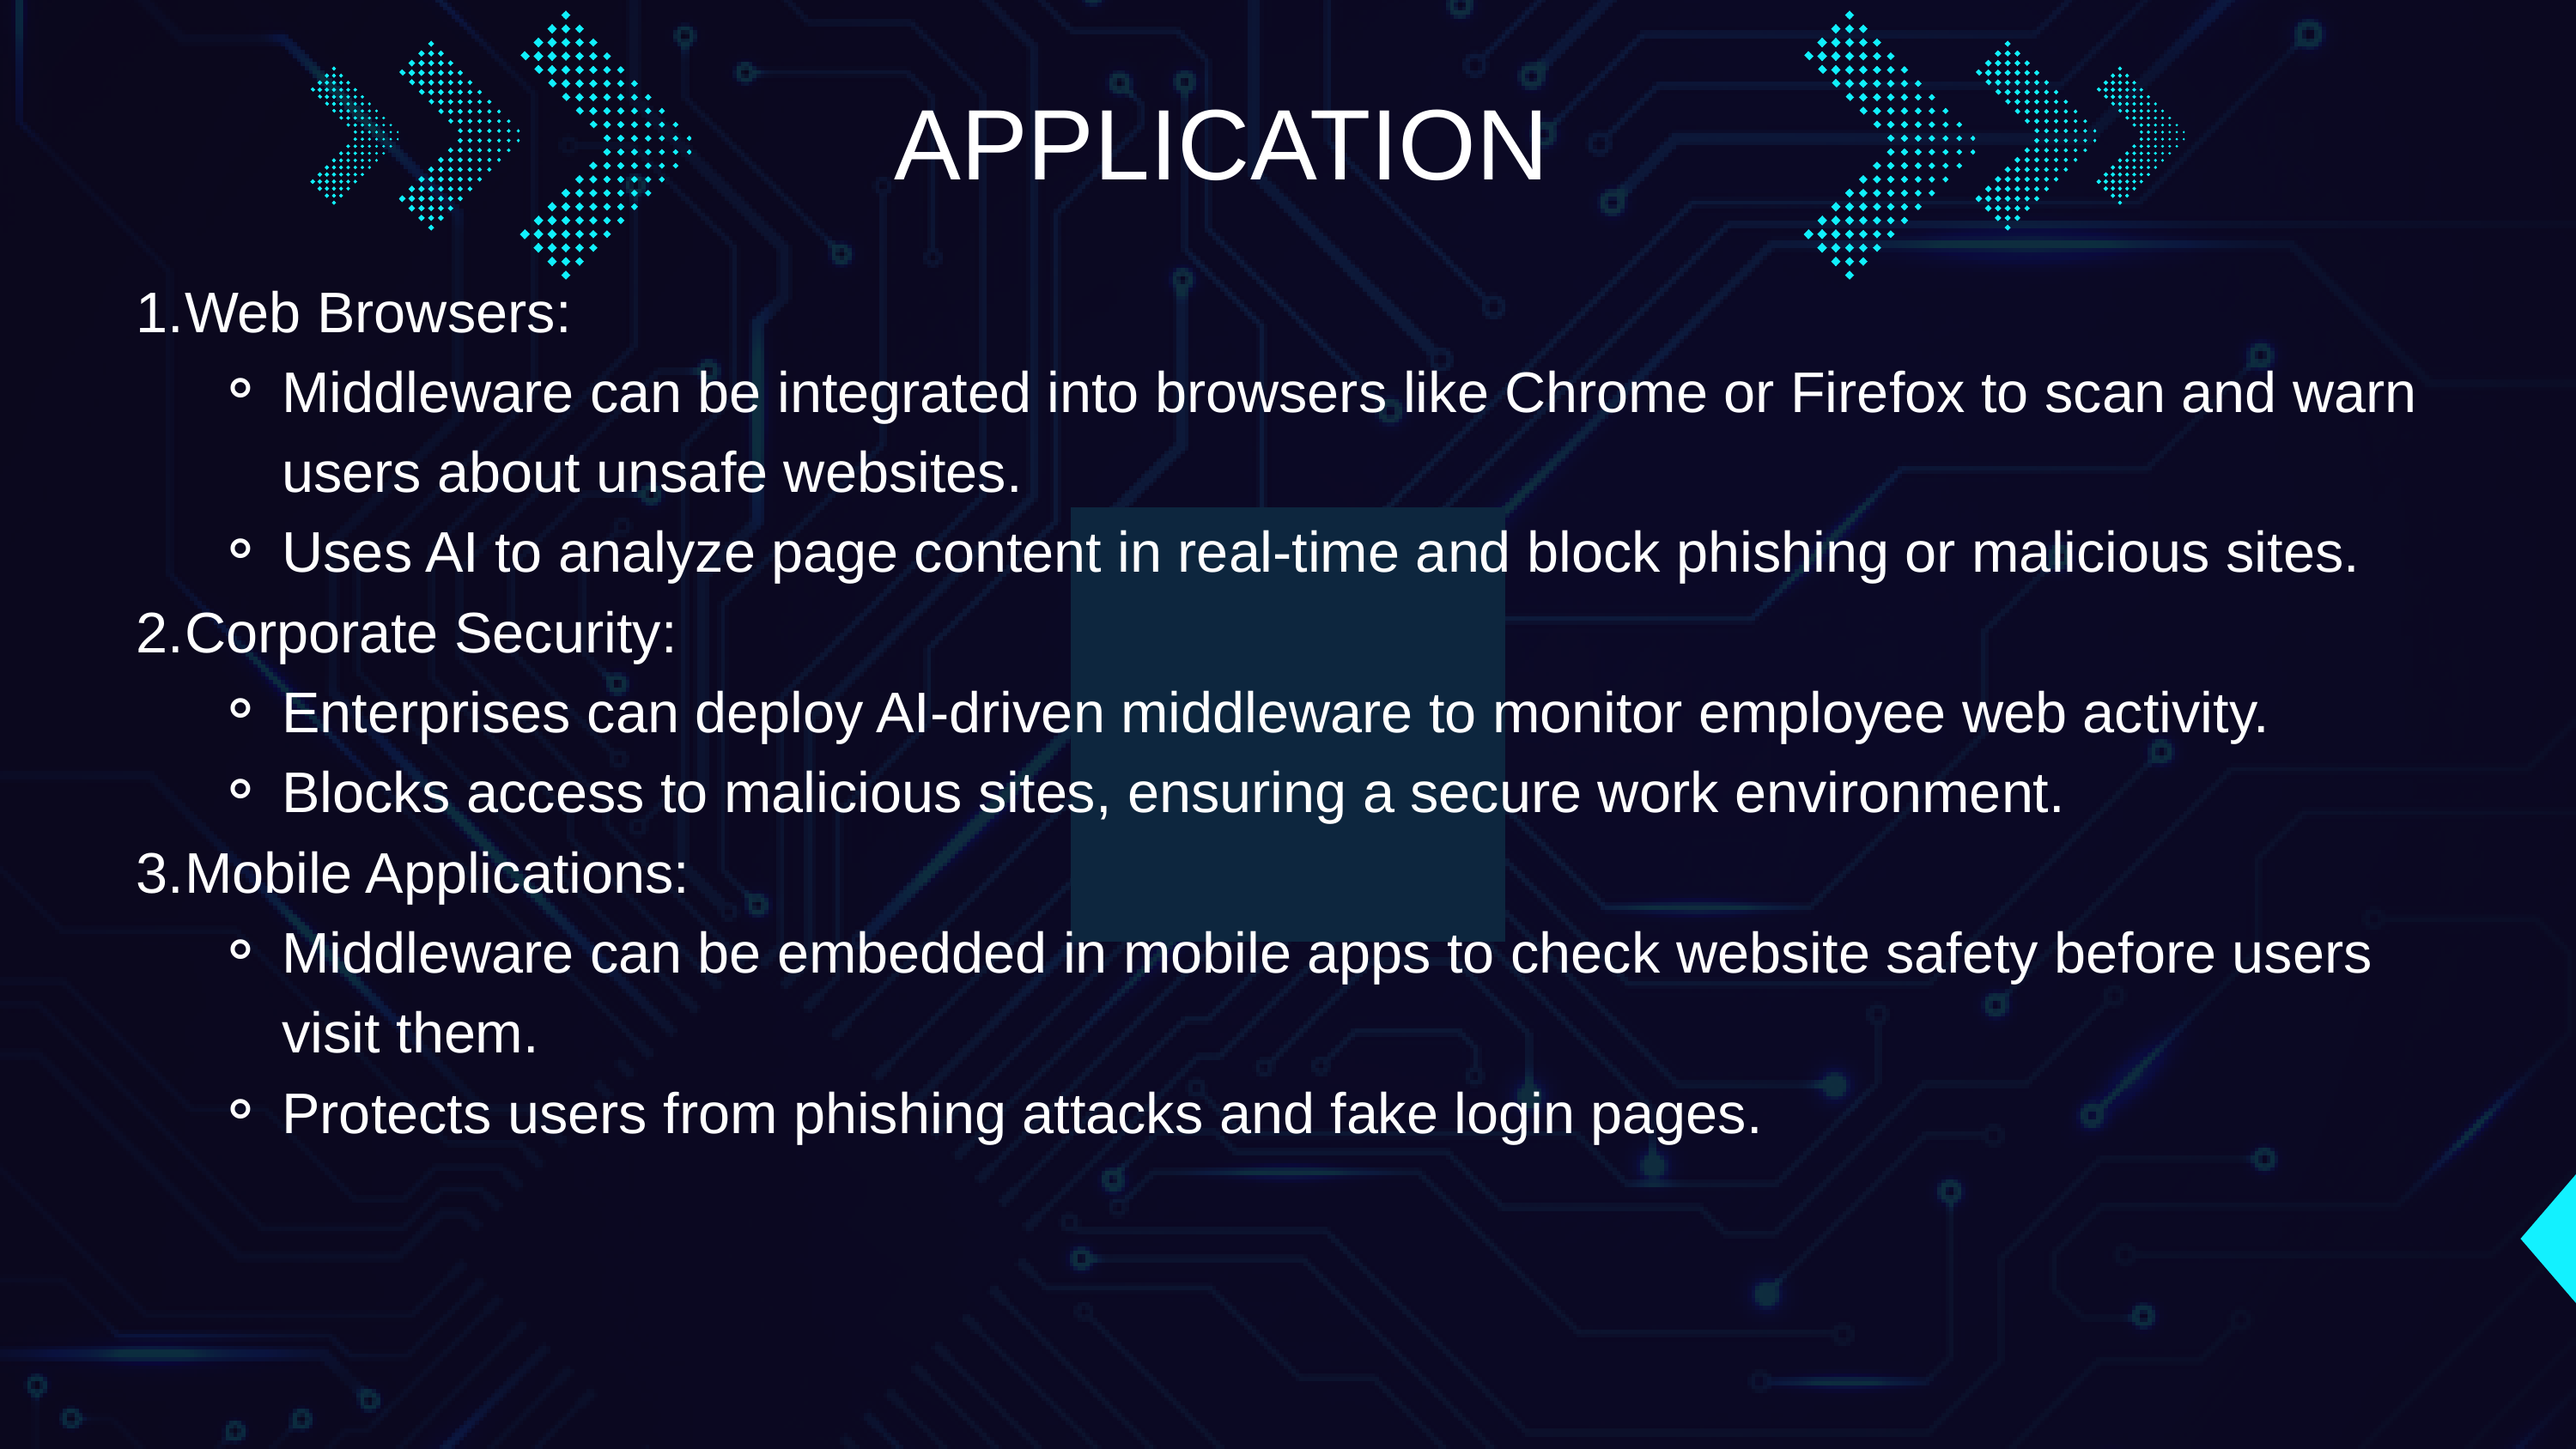

APPLICATION

Web Browsers:
Middleware can be integrated into browsers like Chrome or Firefox to scan and warn users about unsafe websites.
Uses AI to analyze page content in real-time and block phishing or malicious sites.
Corporate Security:
Enterprises can deploy AI-driven middleware to monitor employee web activity.
Blocks access to malicious sites, ensuring a secure work environment.
Mobile Applications:
Middleware can be embedded in mobile apps to check website safety before users visit them.
Protects users from phishing attacks and fake login pages.